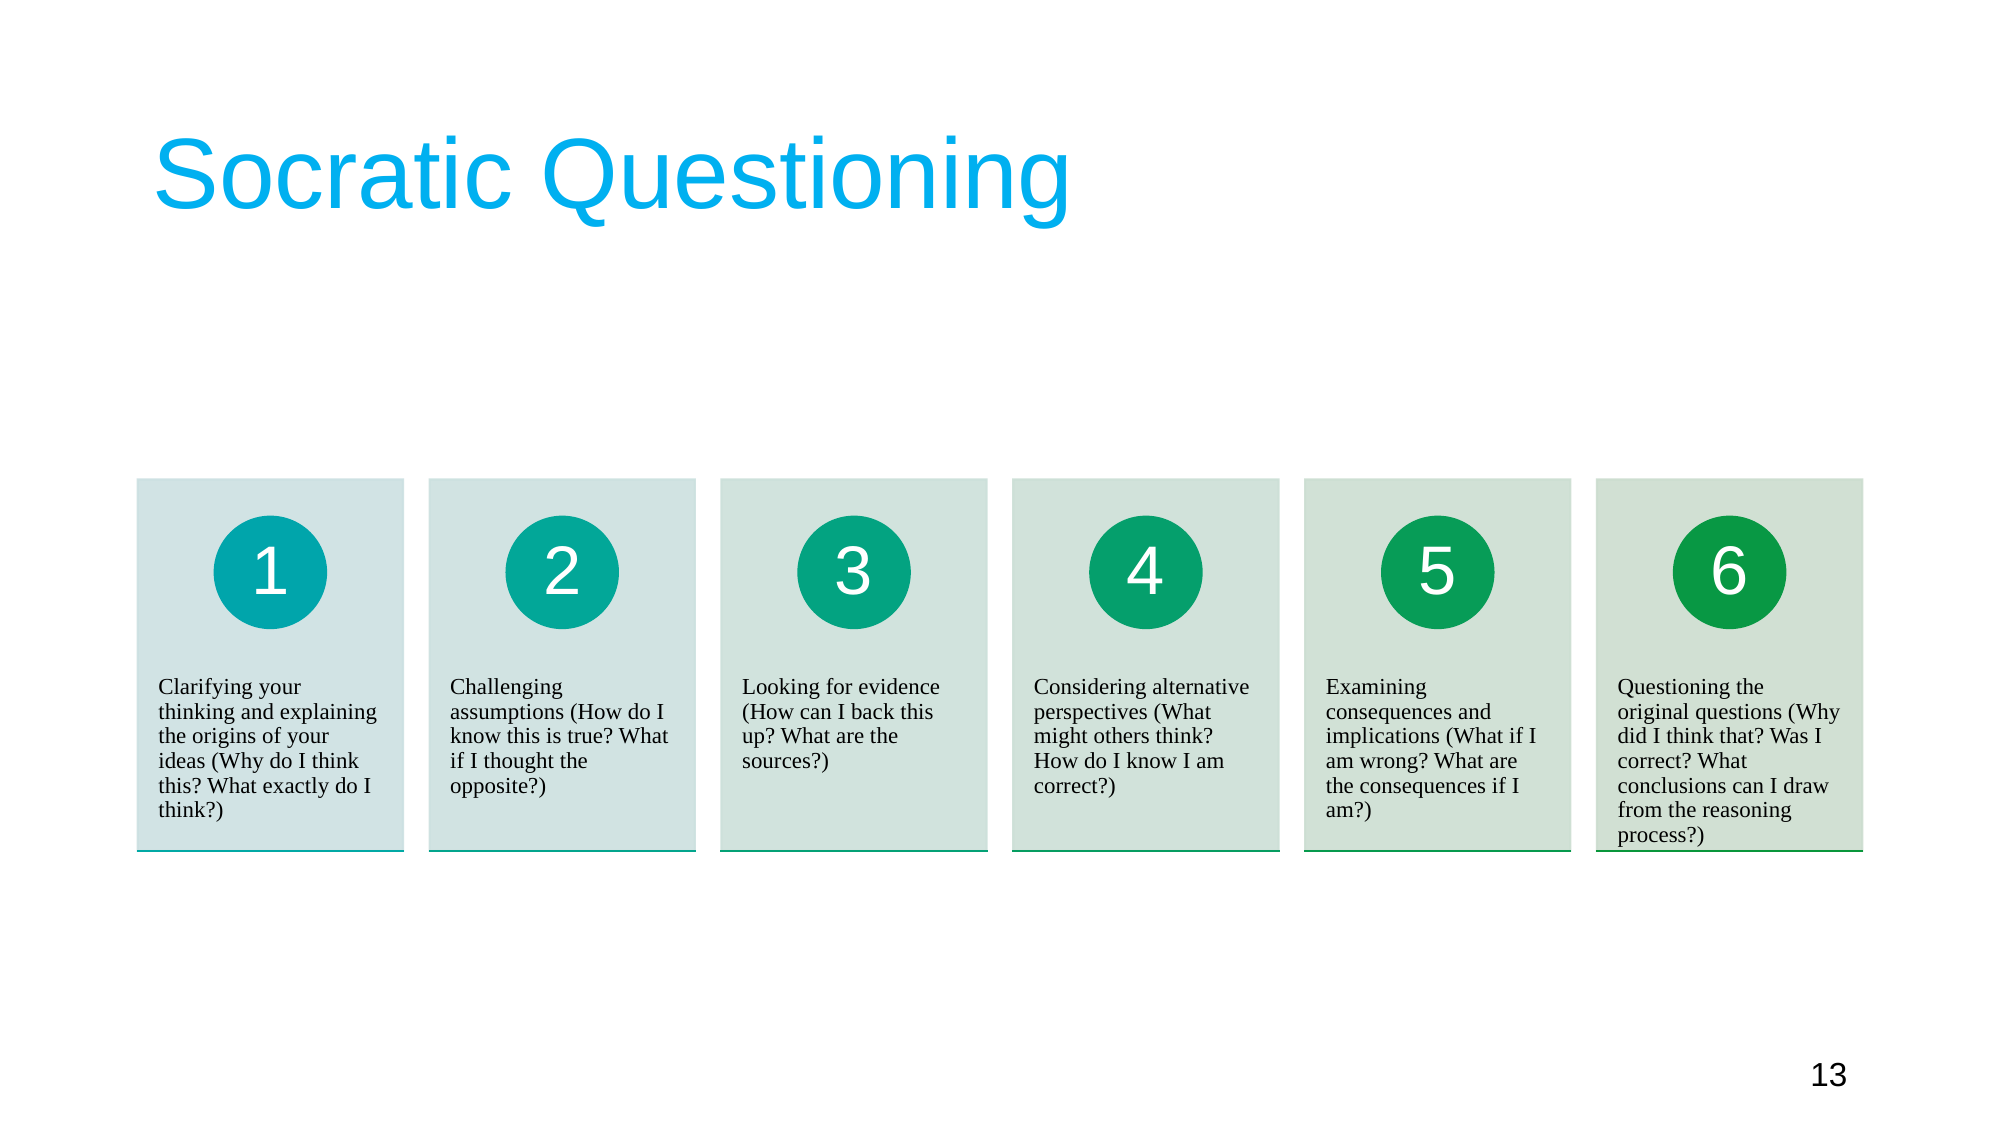

# Socratic Questioning
Clarifying your thinking and explaining the origins of your ideas (Why do I think this? What exactly do I think?)
1
Challenging assumptions (How do I know this is true? What if I thought the opposite?)
2
Looking for evidence (How can I back this up? What are the sources?)
3
Considering alternative perspectives (What might others think? How do I know I am correct?)
4
Examining consequences and implications (What if I am wrong? What are the consequences if I am?)
5
Questioning the original questions (Why did I think that? Was I correct? What conclusions can I draw from the reasoning process?)
6
13